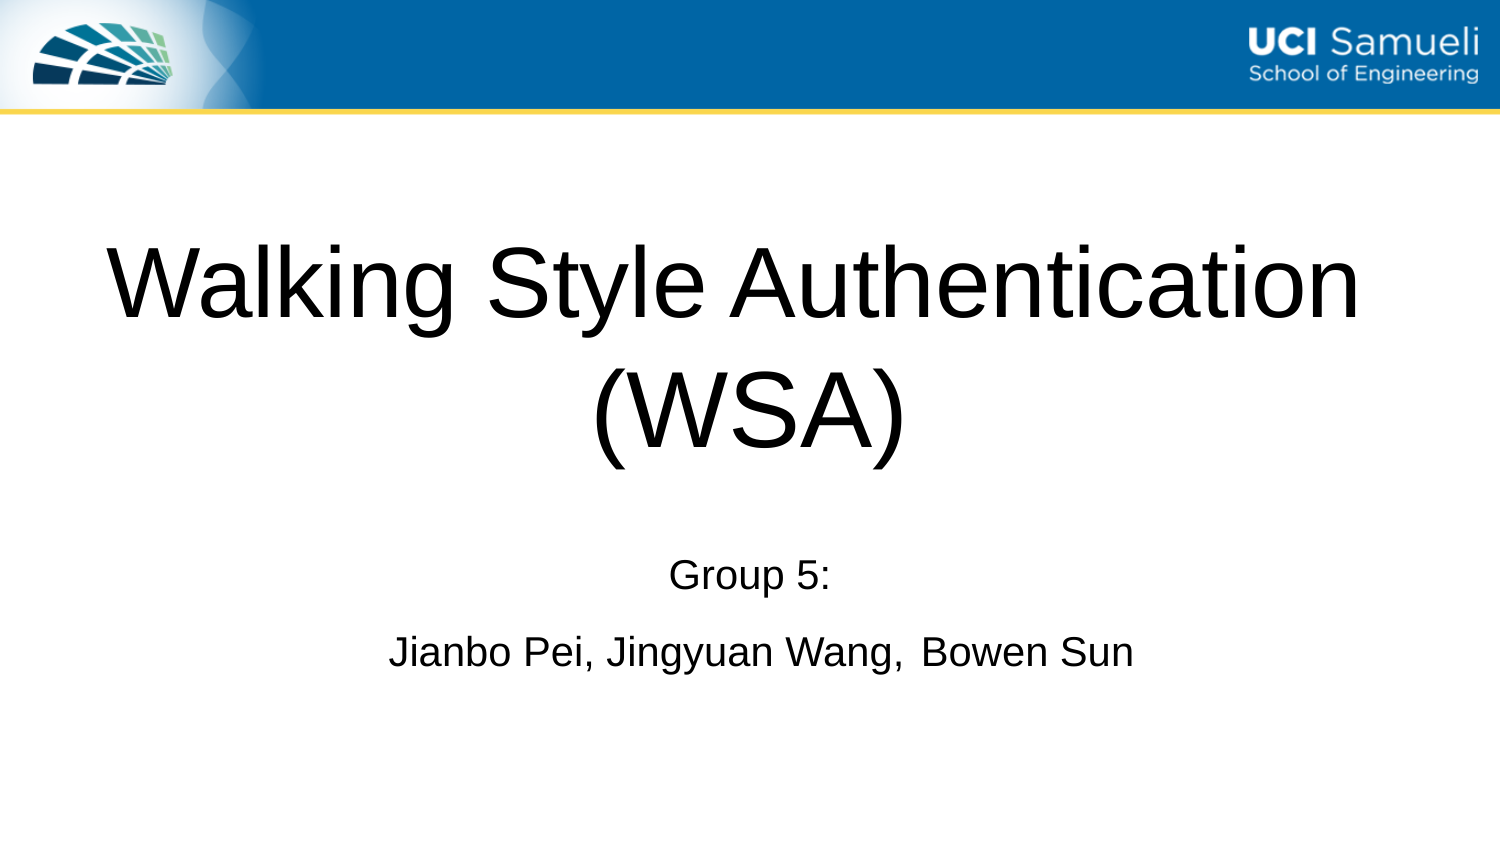

# Walking Style Authentication
(WSA)
 Group 5:
  Jianbo Pei, Jingyuan Wang, Bowen Sun